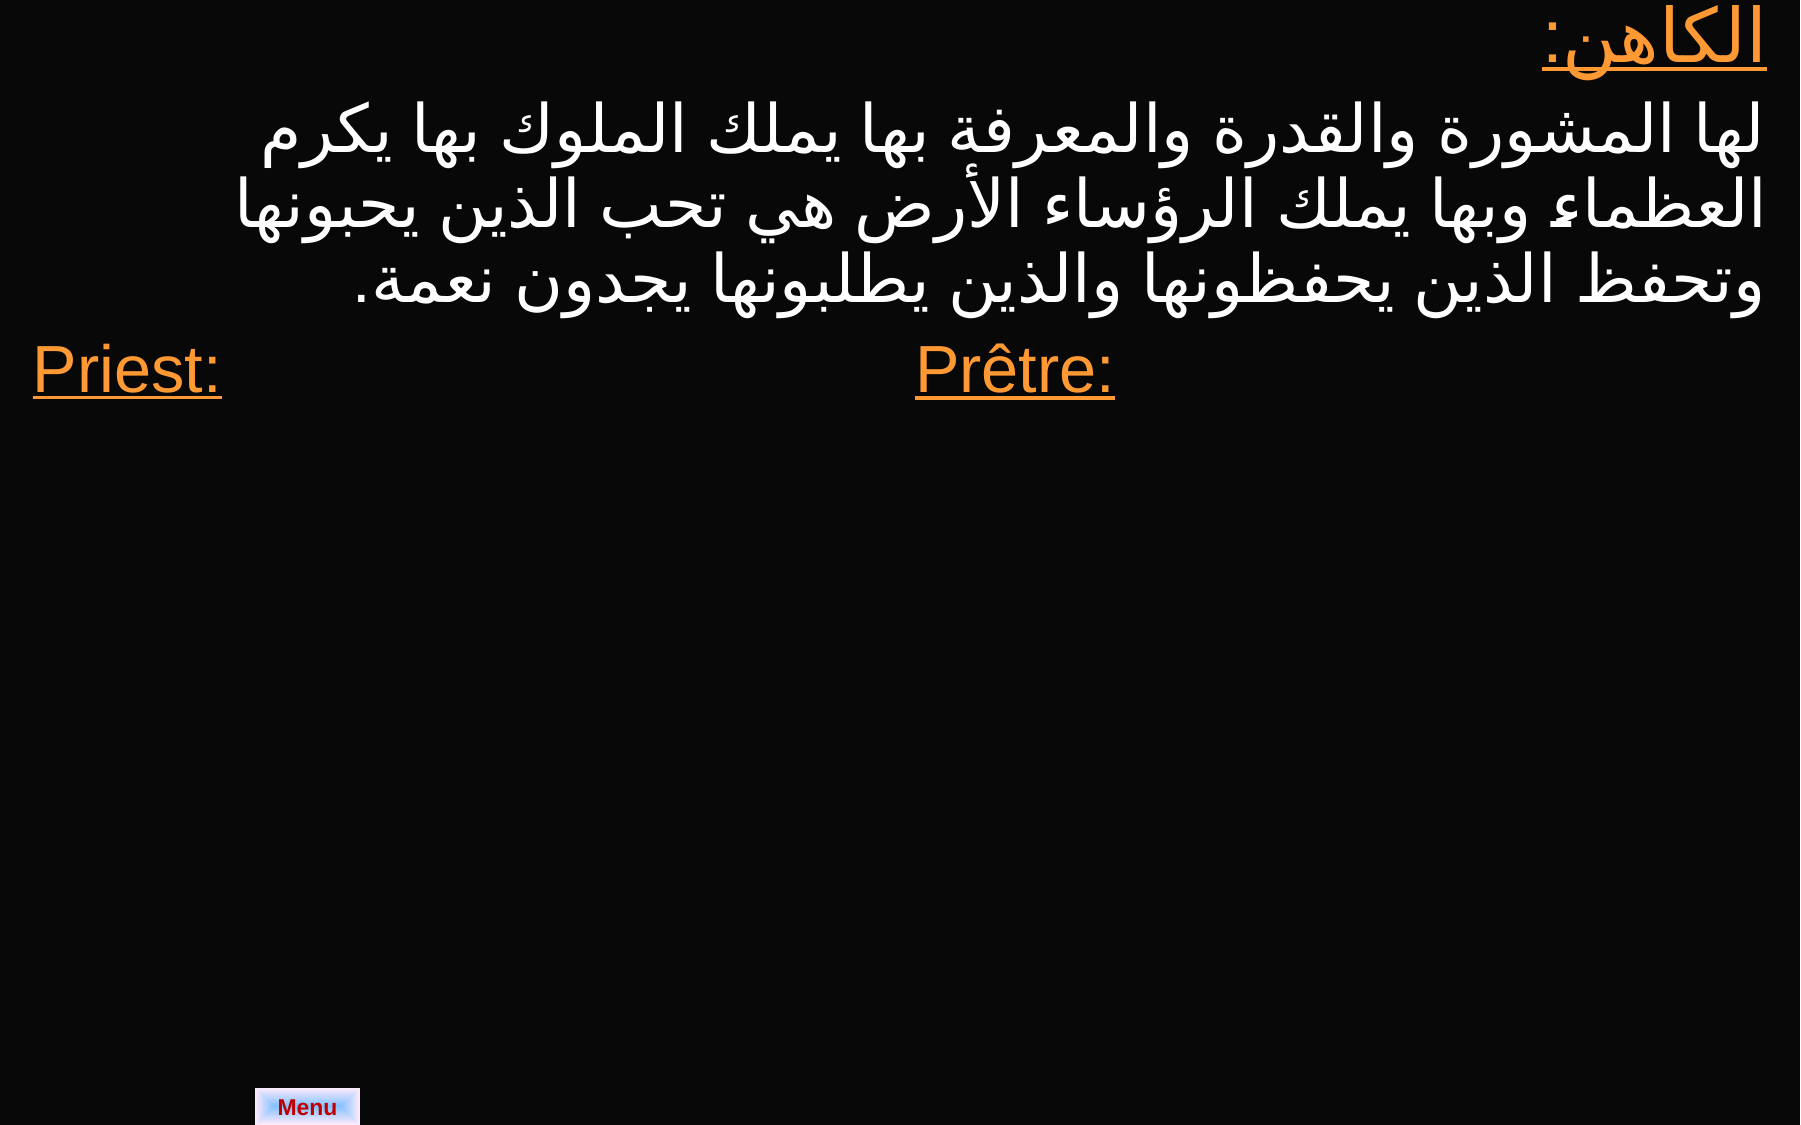

| الكاهن: لها المشورة والقدرة والمعرفة بها يملك الملوك بها يكرم العظماء وبها يملك الرؤساء الأرض هي تحب الذين يحبونها وتحفظ الذين يحفظونها والذين يطلبونها يجدون نعمة. |  |
| --- | --- |
| Priest: | Prêtre: |

Menu